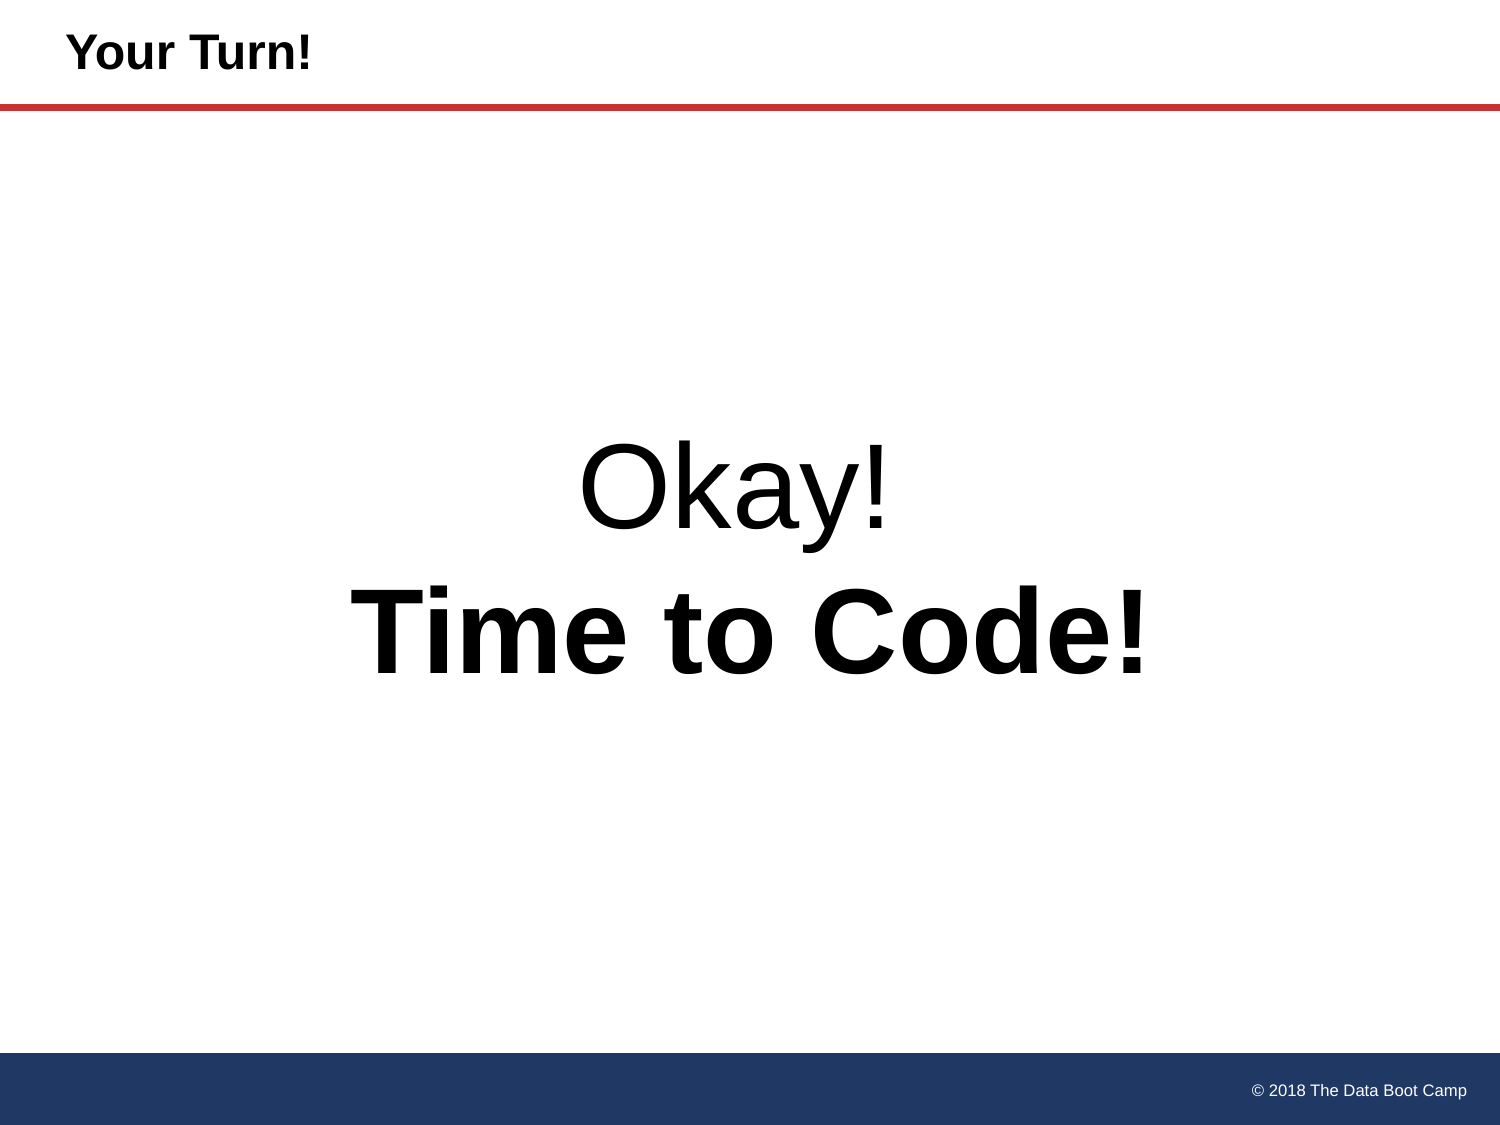

# Your Turn!
Okay!
Time to Code!